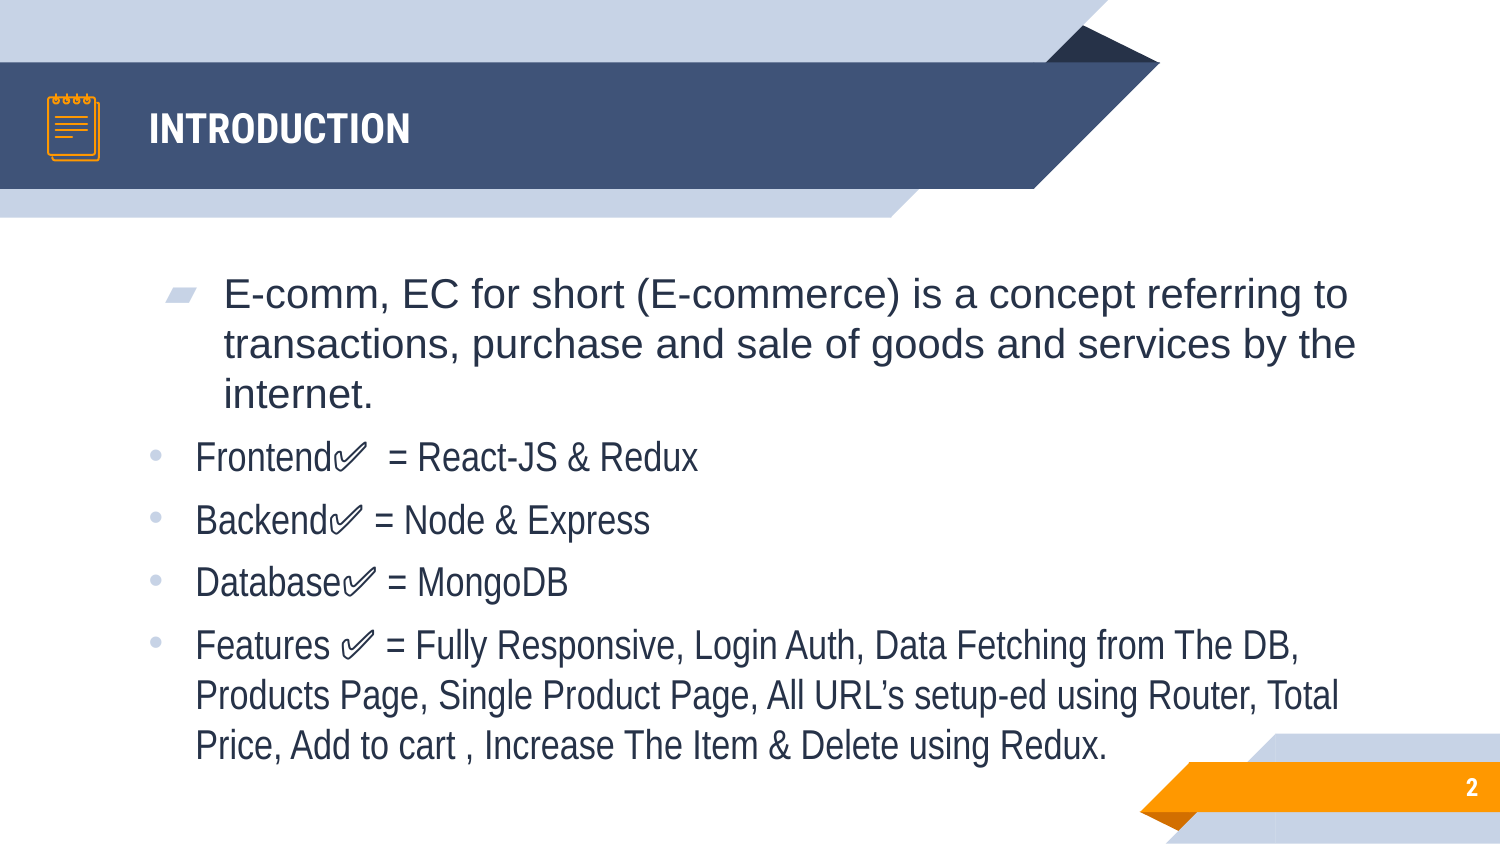

# INTRODUCTION

E-comm, EC for short (E-commerce) is a concept referring to transactions, purchase and sale of goods and services by the internet.
Frontend✅  = React-JS & Redux
Backend✅ = Node & Express
Database✅ = MongoDB
Features ✅ = Fully Responsive, Login Auth, Data Fetching from The DB, Products Page, Single Product Page, All URL’s setup-ed using Router, Total Price, Add to cart , Increase The Item & Delete using Redux.
2